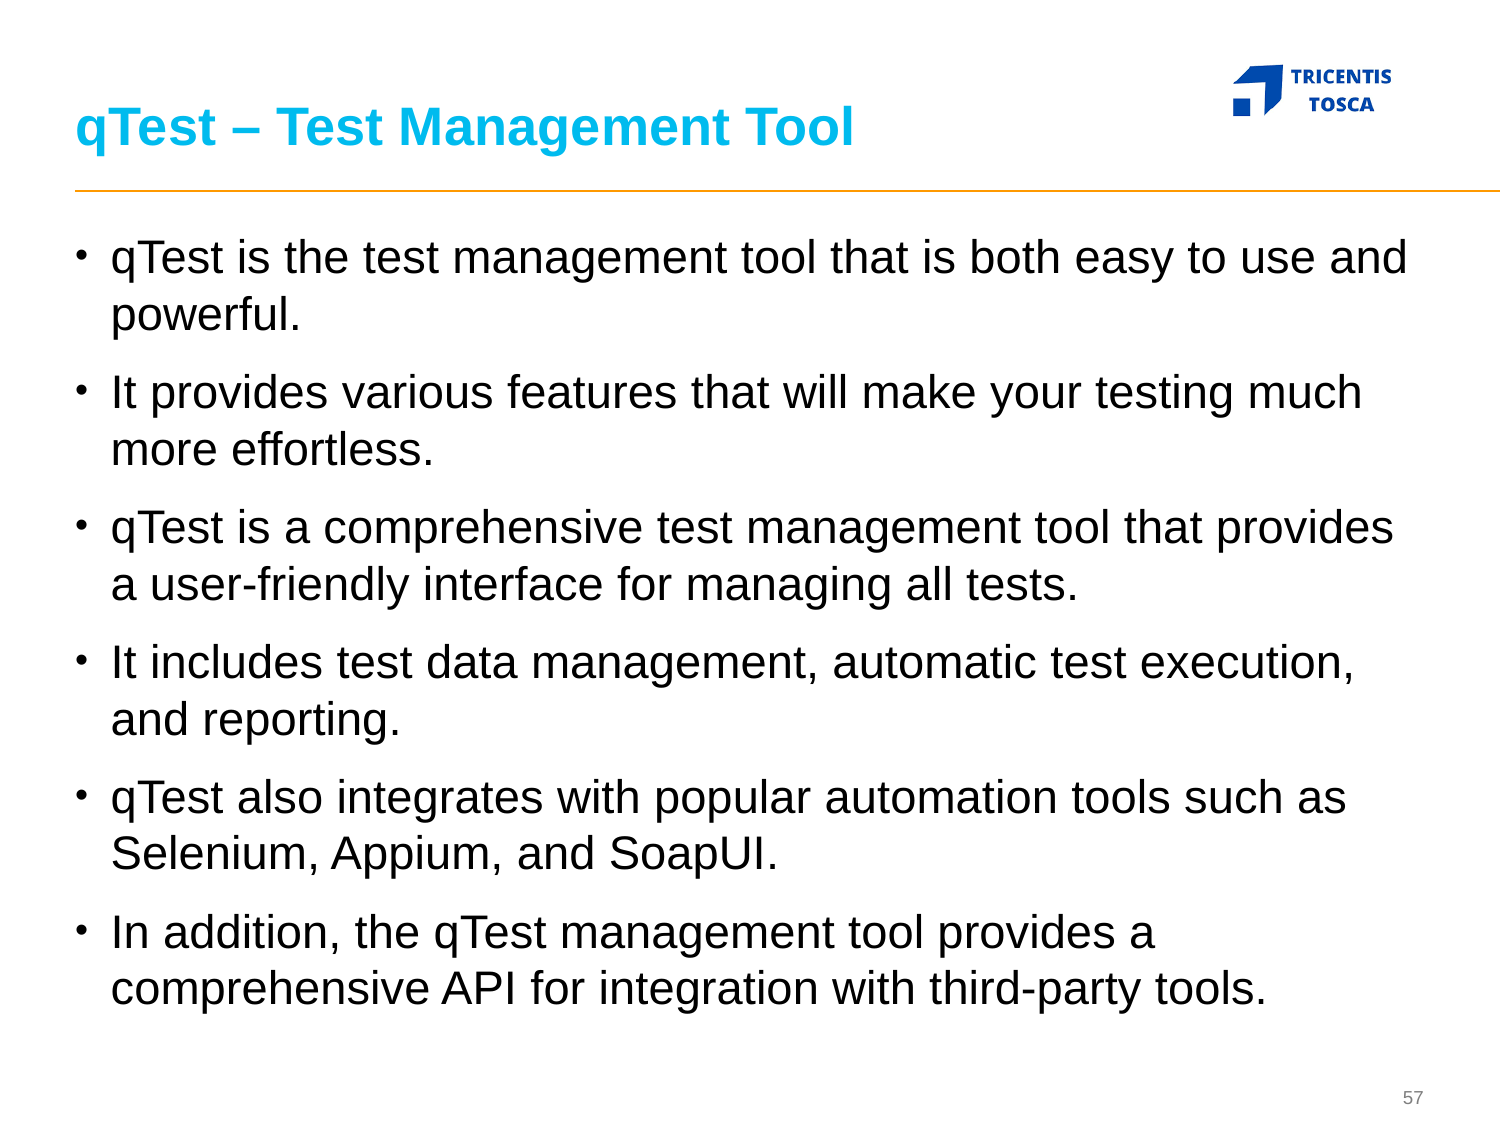

# qTest – Test Management Tool
qTest is the test management tool that is both easy to use and powerful.
It provides various features that will make your testing much more effortless.
qTest is a comprehensive test management tool that provides a user-friendly interface for managing all tests.
It includes test data management, automatic test execution, and reporting.
qTest also integrates with popular automation tools such as Selenium, Appium, and SoapUI.
In addition, the qTest management tool provides a comprehensive API for integration with third-party tools.